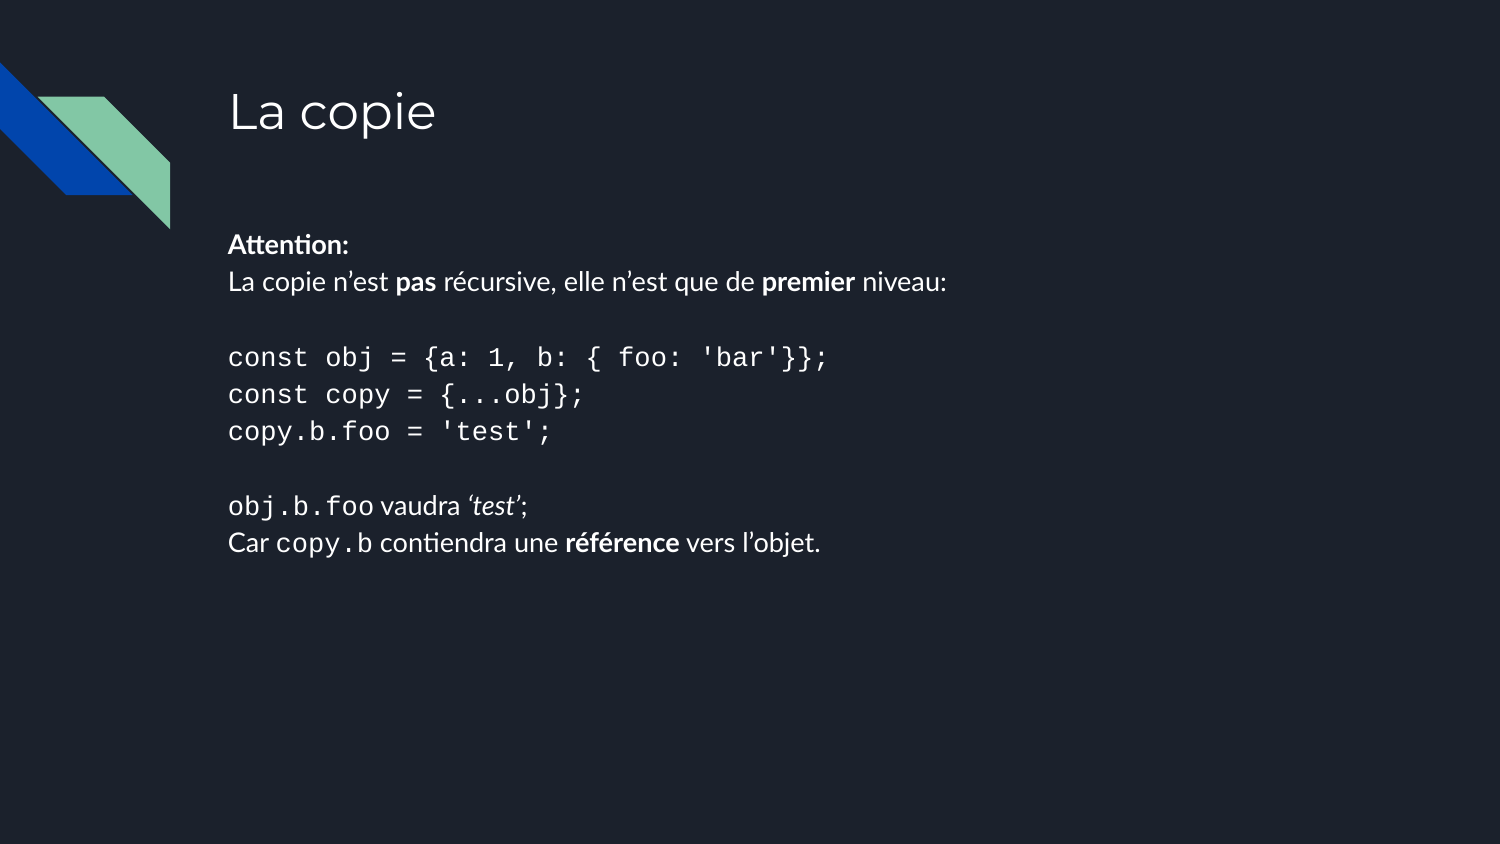

# La copie
Attention:
La copie n’est pas récursive, elle n’est que de premier niveau:

const obj = {a: 1, b: { foo: 'bar'}};
const copy = {...obj};
copy.b.foo = 'test';

obj.b.foo vaudra ‘test’;
Car copy.b contiendra une référence vers l’objet.